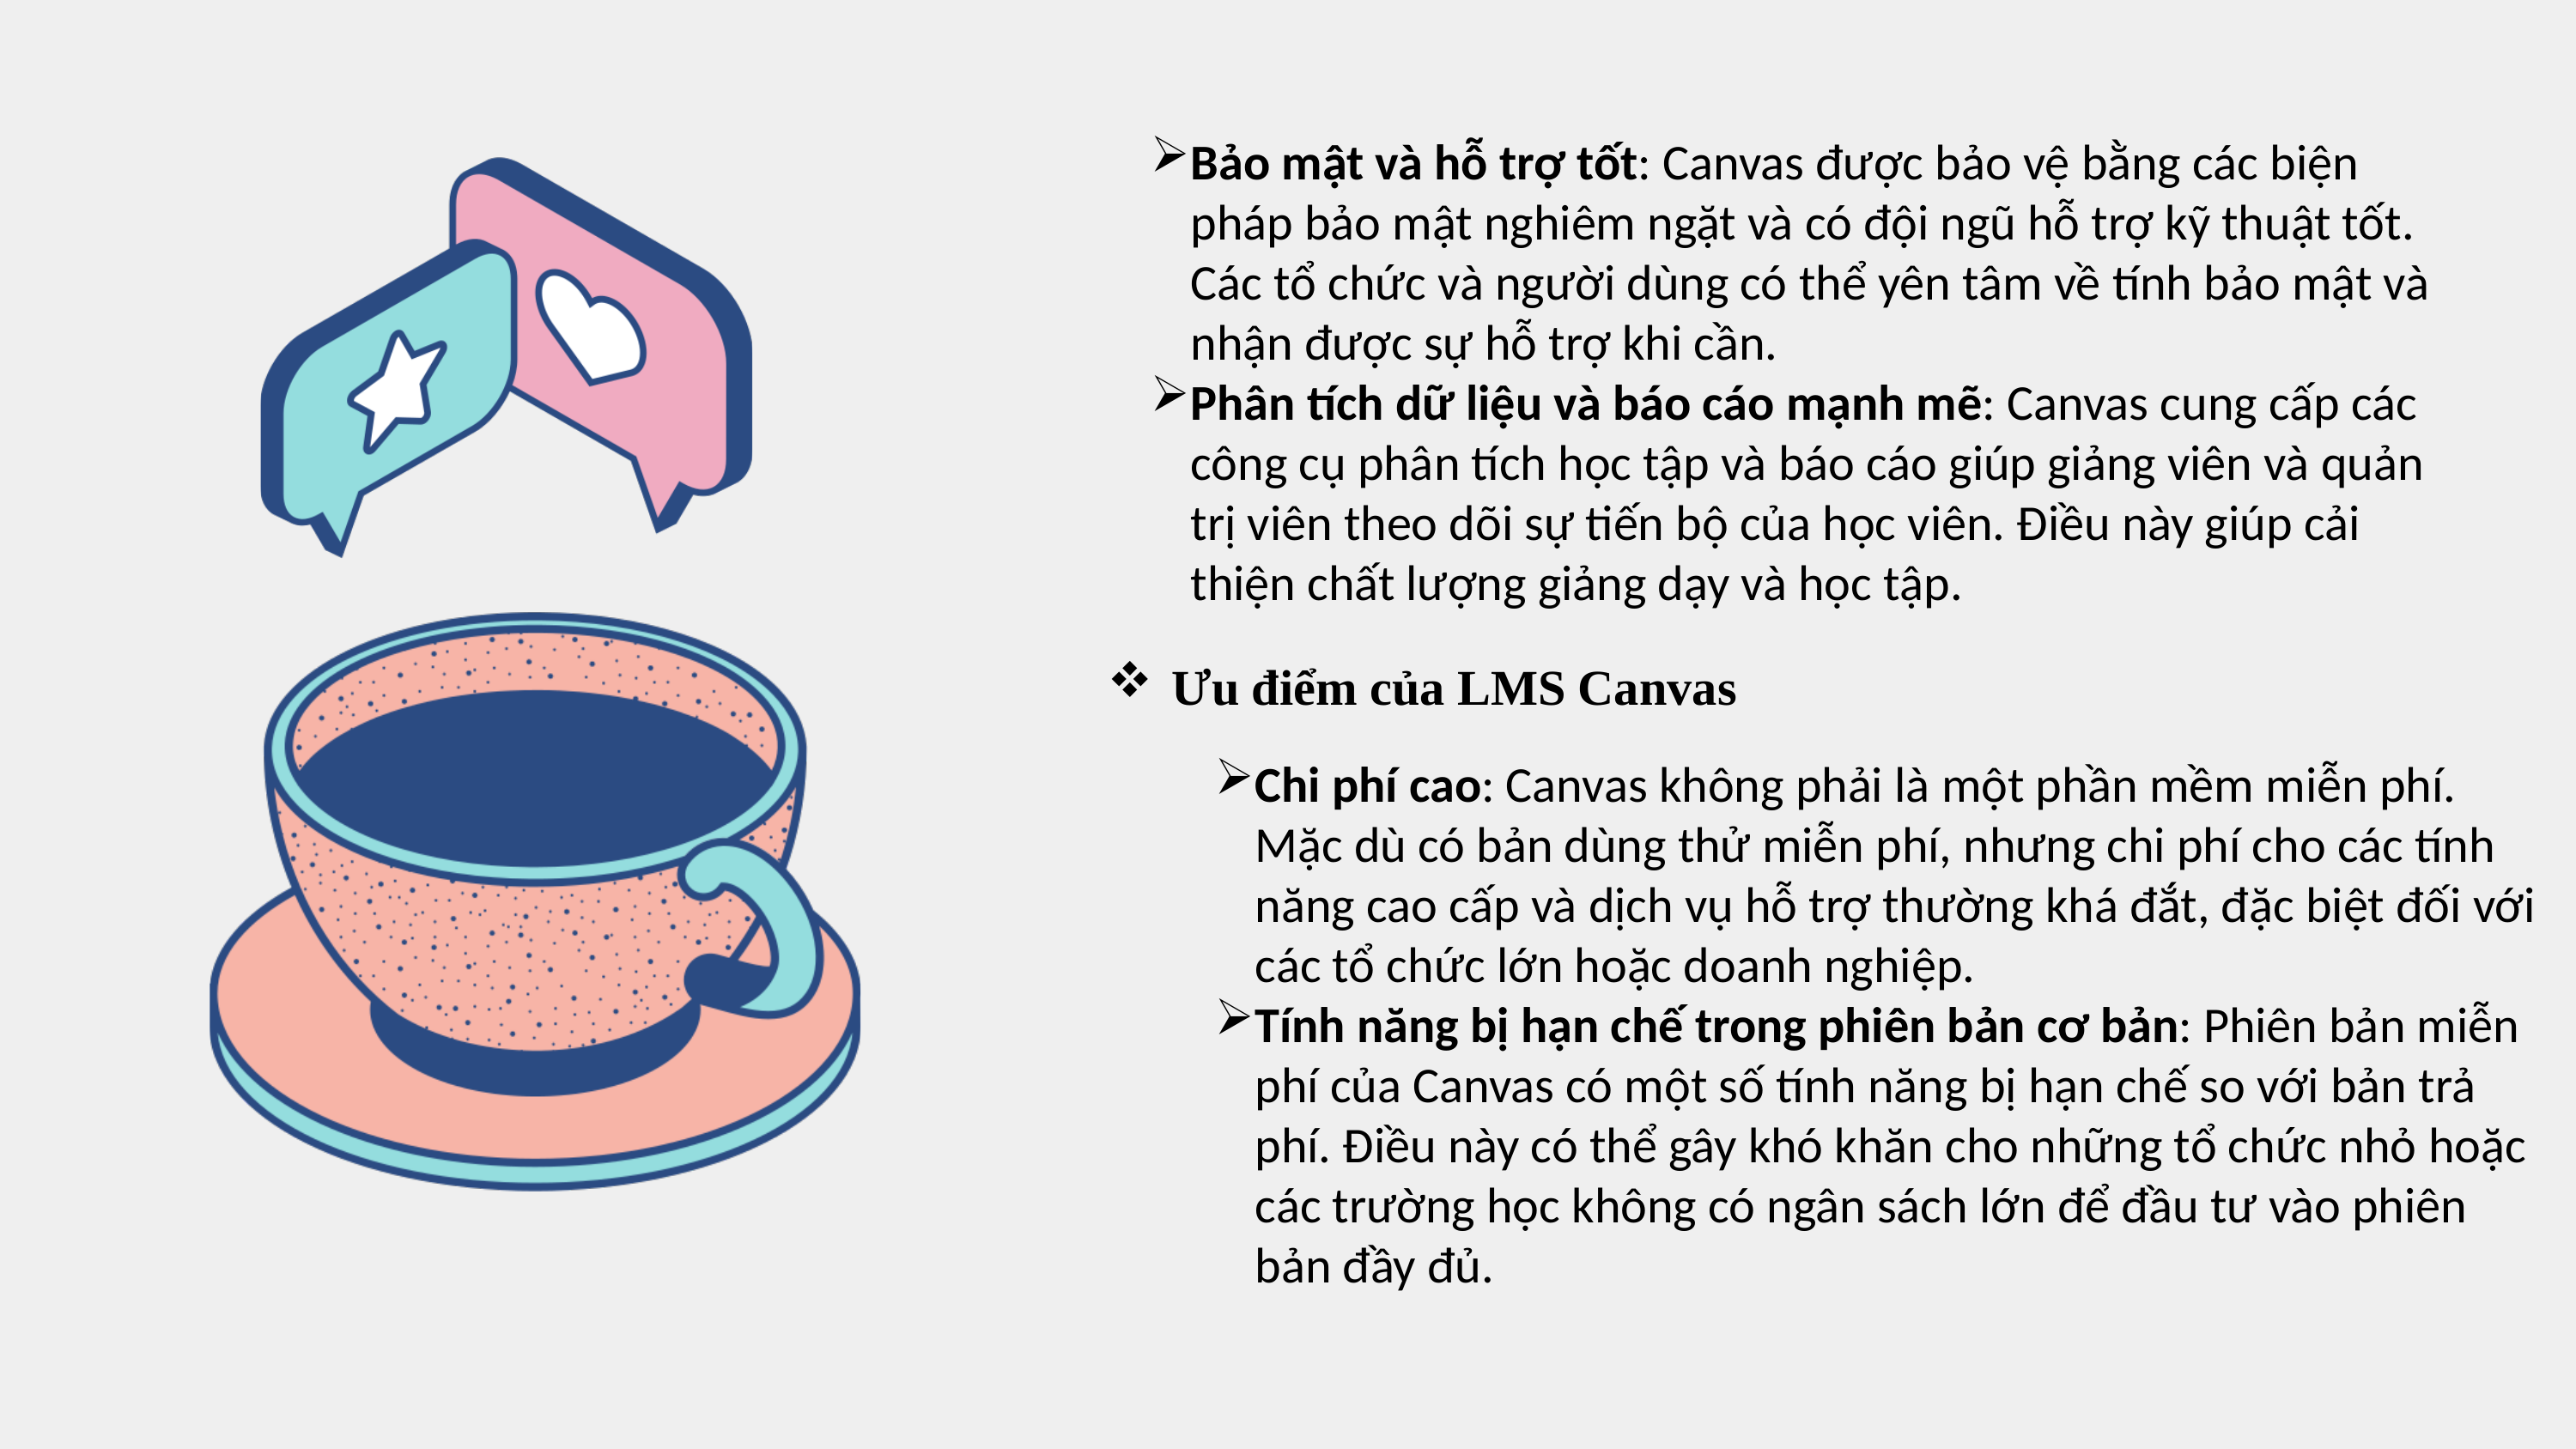

Bảo mật và hỗ trợ tốt: Canvas được bảo vệ bằng các biện pháp bảo mật nghiêm ngặt và có đội ngũ hỗ trợ kỹ thuật tốt. Các tổ chức và người dùng có thể yên tâm về tính bảo mật và nhận được sự hỗ trợ khi cần.
Phân tích dữ liệu và báo cáo mạnh mẽ: Canvas cung cấp các công cụ phân tích học tập và báo cáo giúp giảng viên và quản trị viên theo dõi sự tiến bộ của học viên. Điều này giúp cải thiện chất lượng giảng dạy và học tập.

Ưu điểm của LMS Canvas

Chi phí cao: Canvas không phải là một phần mềm miễn phí. Mặc dù có bản dùng thử miễn phí, nhưng chi phí cho các tính năng cao cấp và dịch vụ hỗ trợ thường khá đắt, đặc biệt đối với các tổ chức lớn hoặc doanh nghiệp.
Tính năng bị hạn chế trong phiên bản cơ bản: Phiên bản miễn phí của Canvas có một số tính năng bị hạn chế so với bản trả phí. Điều này có thể gây khó khăn cho những tổ chức nhỏ hoặc các trường học không có ngân sách lớn để đầu tư vào phiên bản đầy đủ.